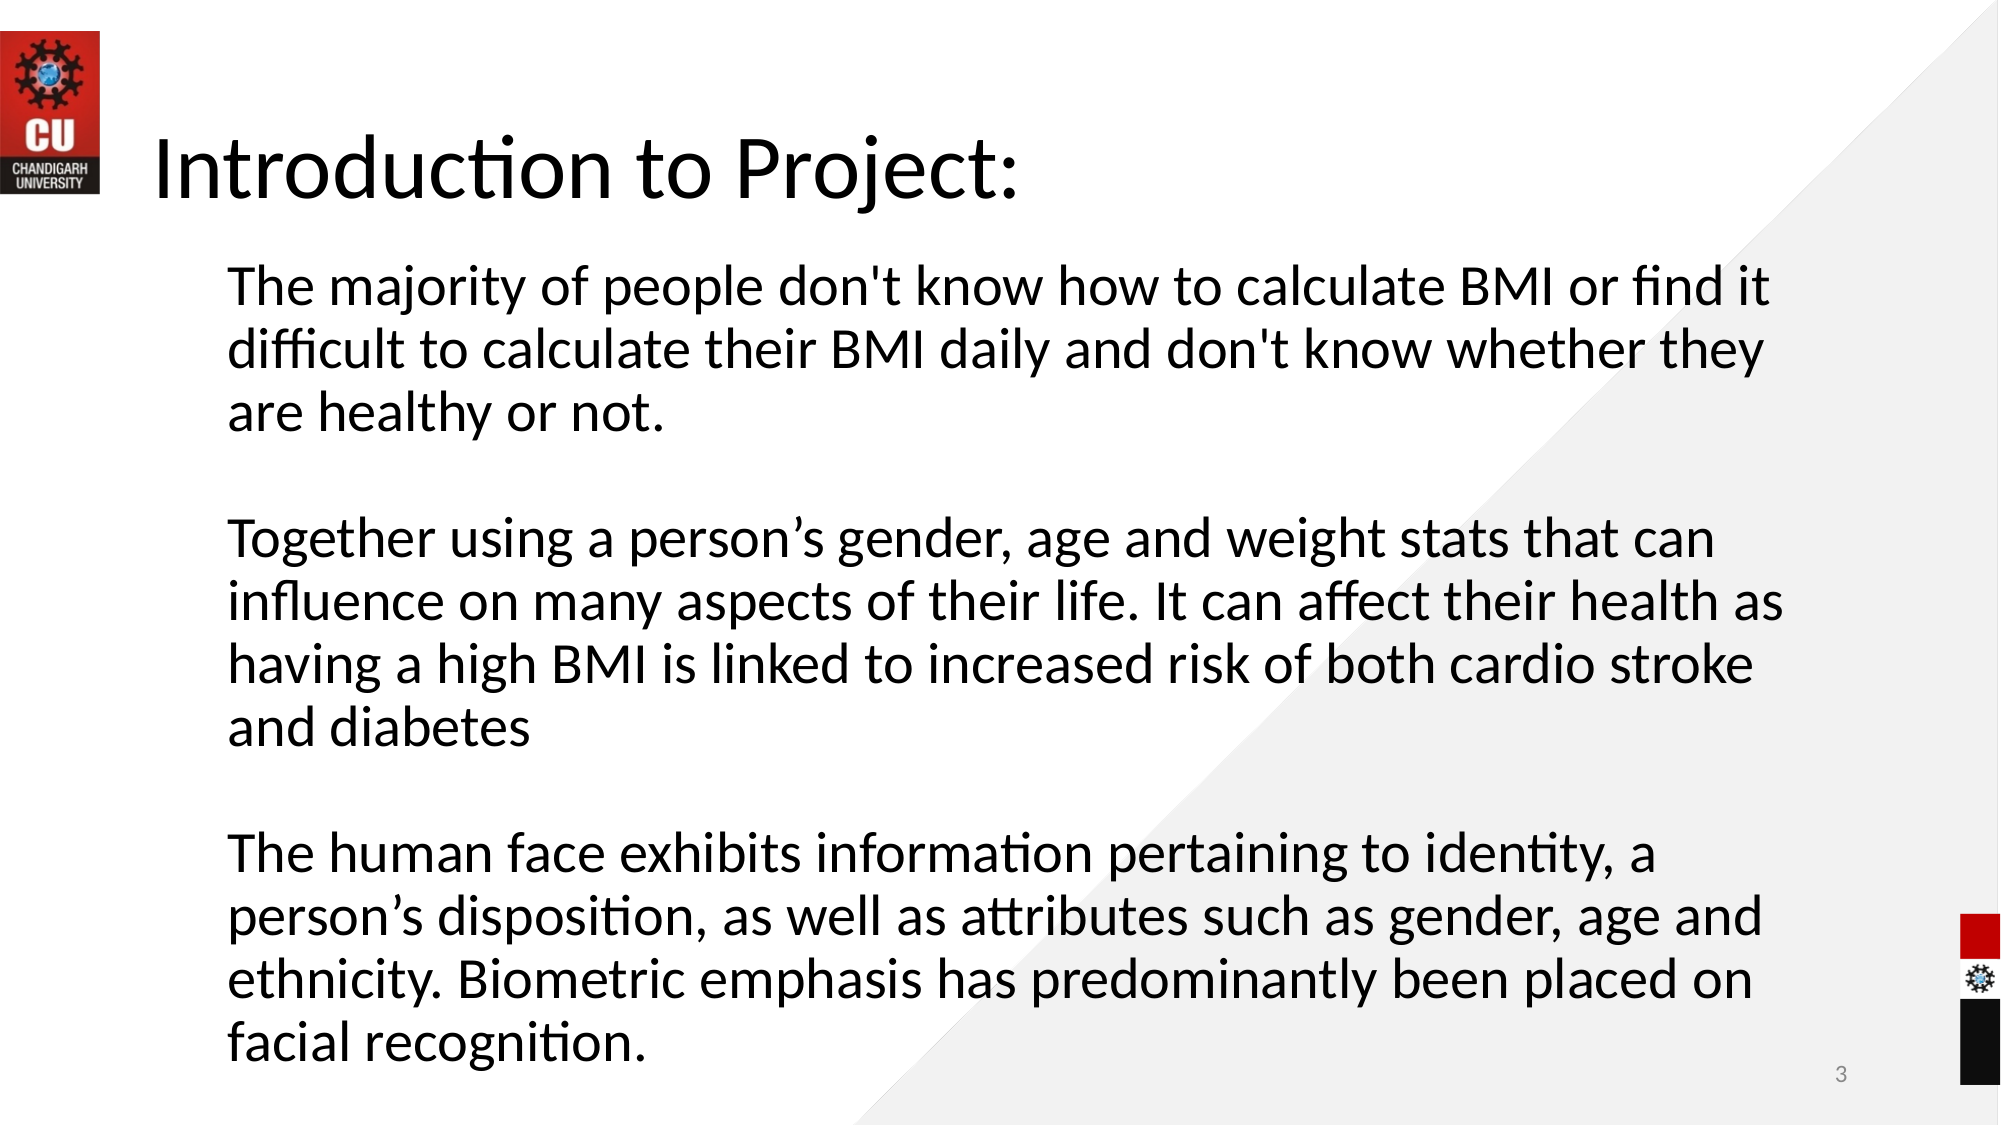

# Introduction to Project:
The majority of people don't know how to calculate BMI or find it difficult to calculate their BMI daily and don't know whether they are healthy or not.

Together using a person’s gender, age and weight stats that can influence on many aspects of their life. It can affect their health as having a high BMI is linked to increased risk of both cardio stroke and diabetes

The human face exhibits information pertaining to identity, a person’s disposition, as well as attributes such as gender, age and ethnicity. Biometric emphasis has predominantly been placed on facial recognition.
3